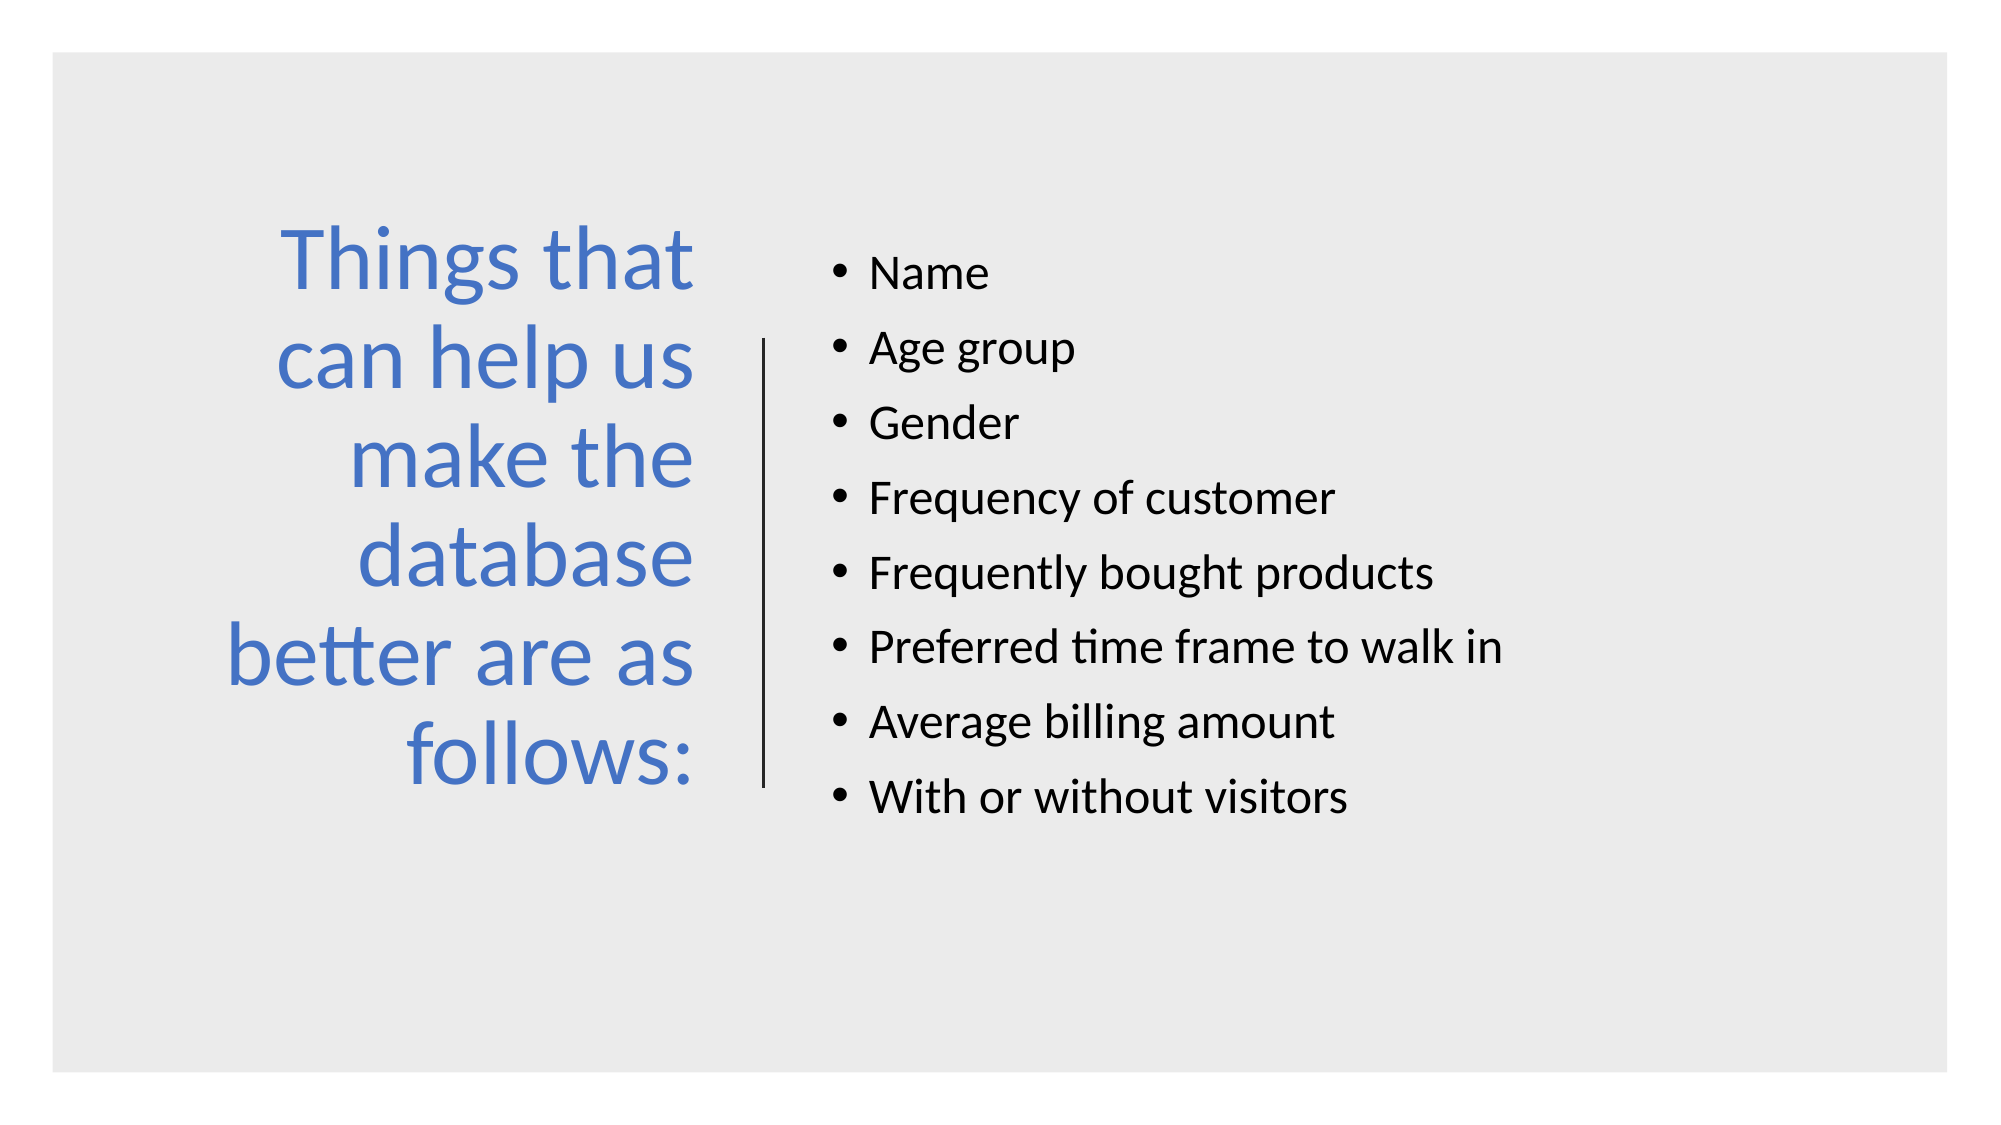

# Things that can help us make the database better are as follows:
Name
Age group
Gender
Frequency of customer
Frequently bought products
Preferred time frame to walk in
Average billing amount
With or without visitors